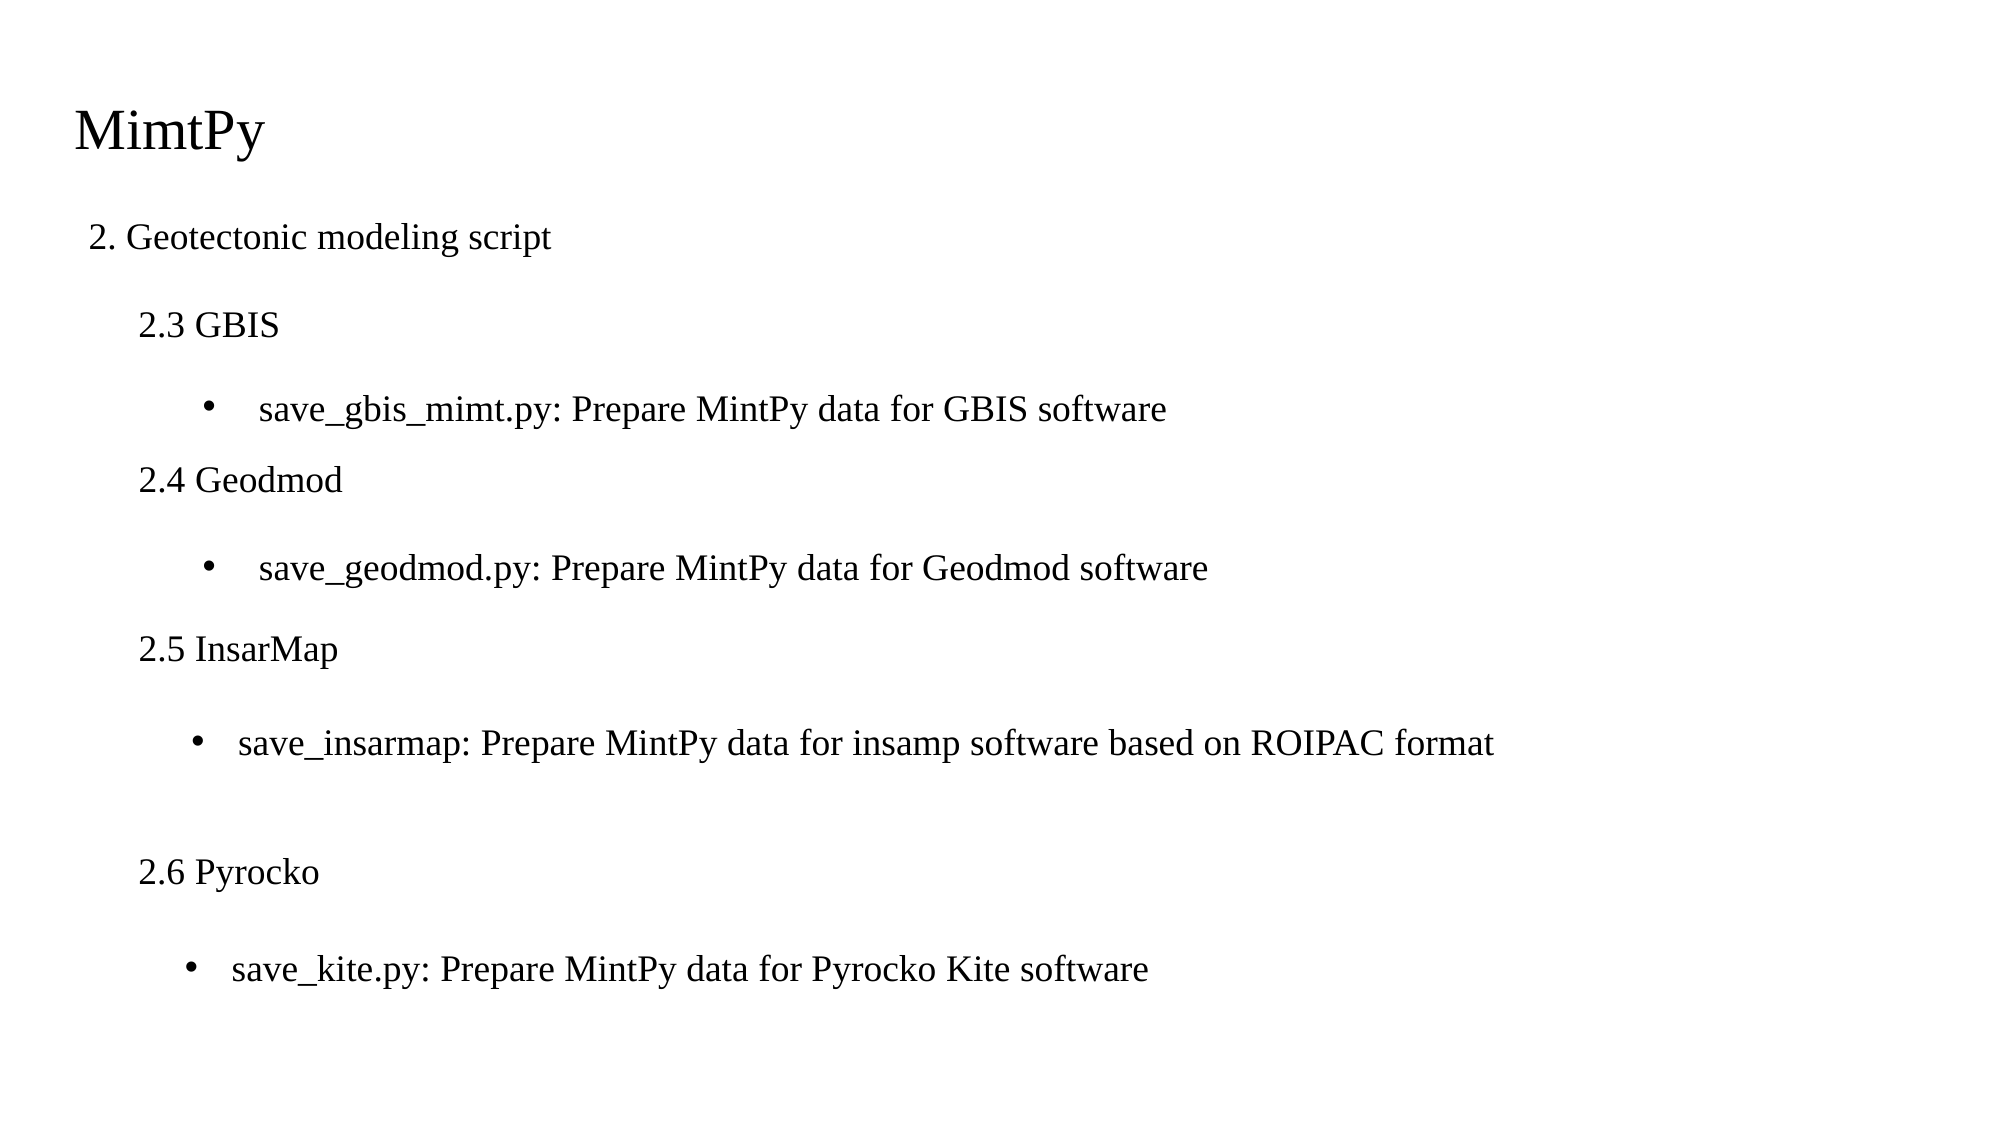

MimtPy
2. Geotectonic modeling script
2.3 GBIS
save_gbis_mimt.py: Prepare MintPy data for GBIS software
2.4 Geodmod
save_geodmod.py: Prepare MintPy data for Geodmod software
2.5 InsarMap
save_insarmap: Prepare MintPy data for insamp software based on ROIPAC format
2.6 Pyrocko
save_kite.py: Prepare MintPy data for Pyrocko Kite software